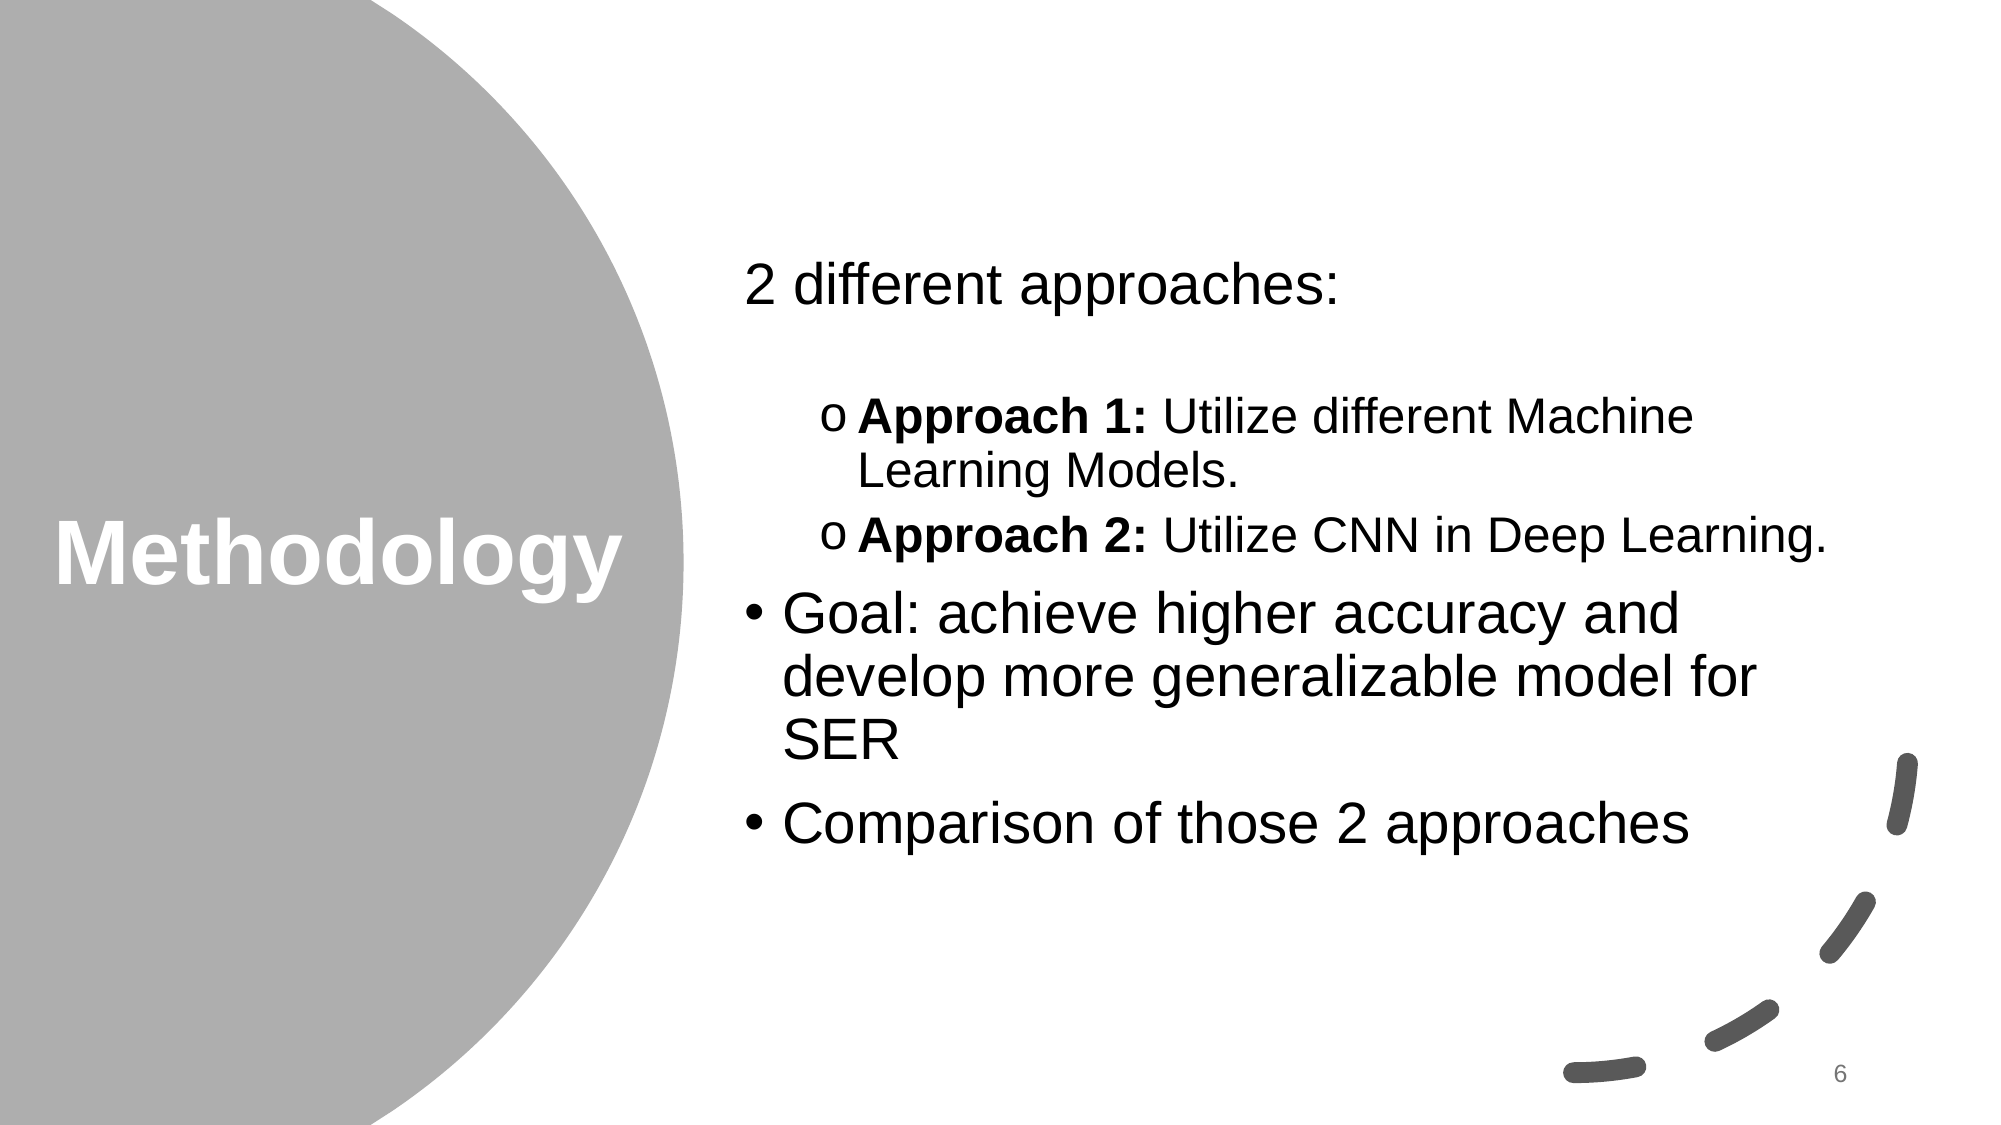

2 different approaches:

Approach 1: Utilize different Machine Learning Models.
Approach 2: Utilize CNN in Deep Learning.
Goal: achieve higher accuracy and develop more generalizable model for SER
Comparison of those 2 approaches
# Methodology

6